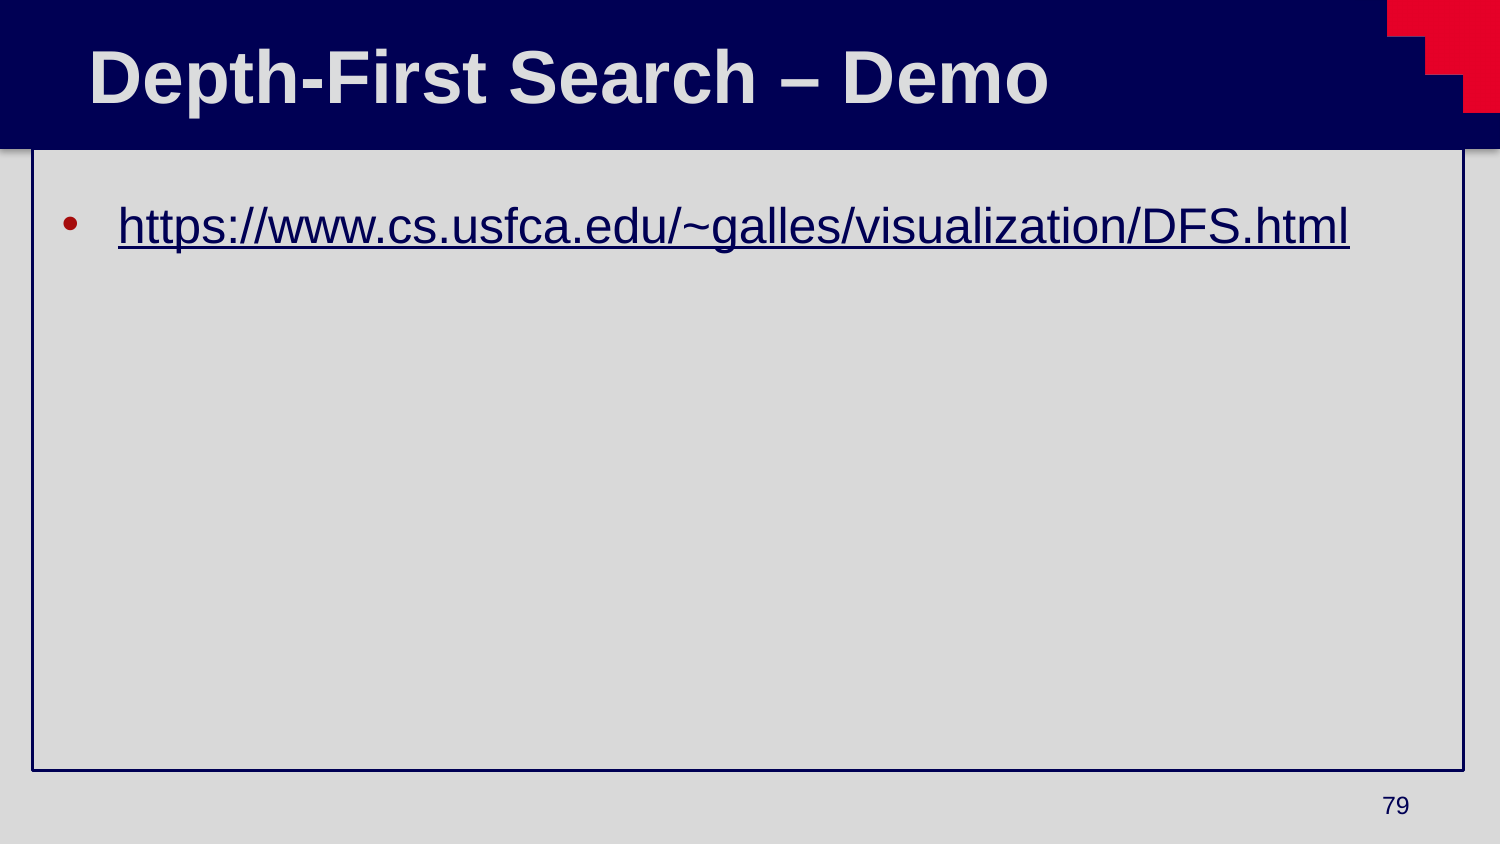

# Depth-First Search – Demo
https://www.cs.usfca.edu/~galles/visualization/DFS.html
79